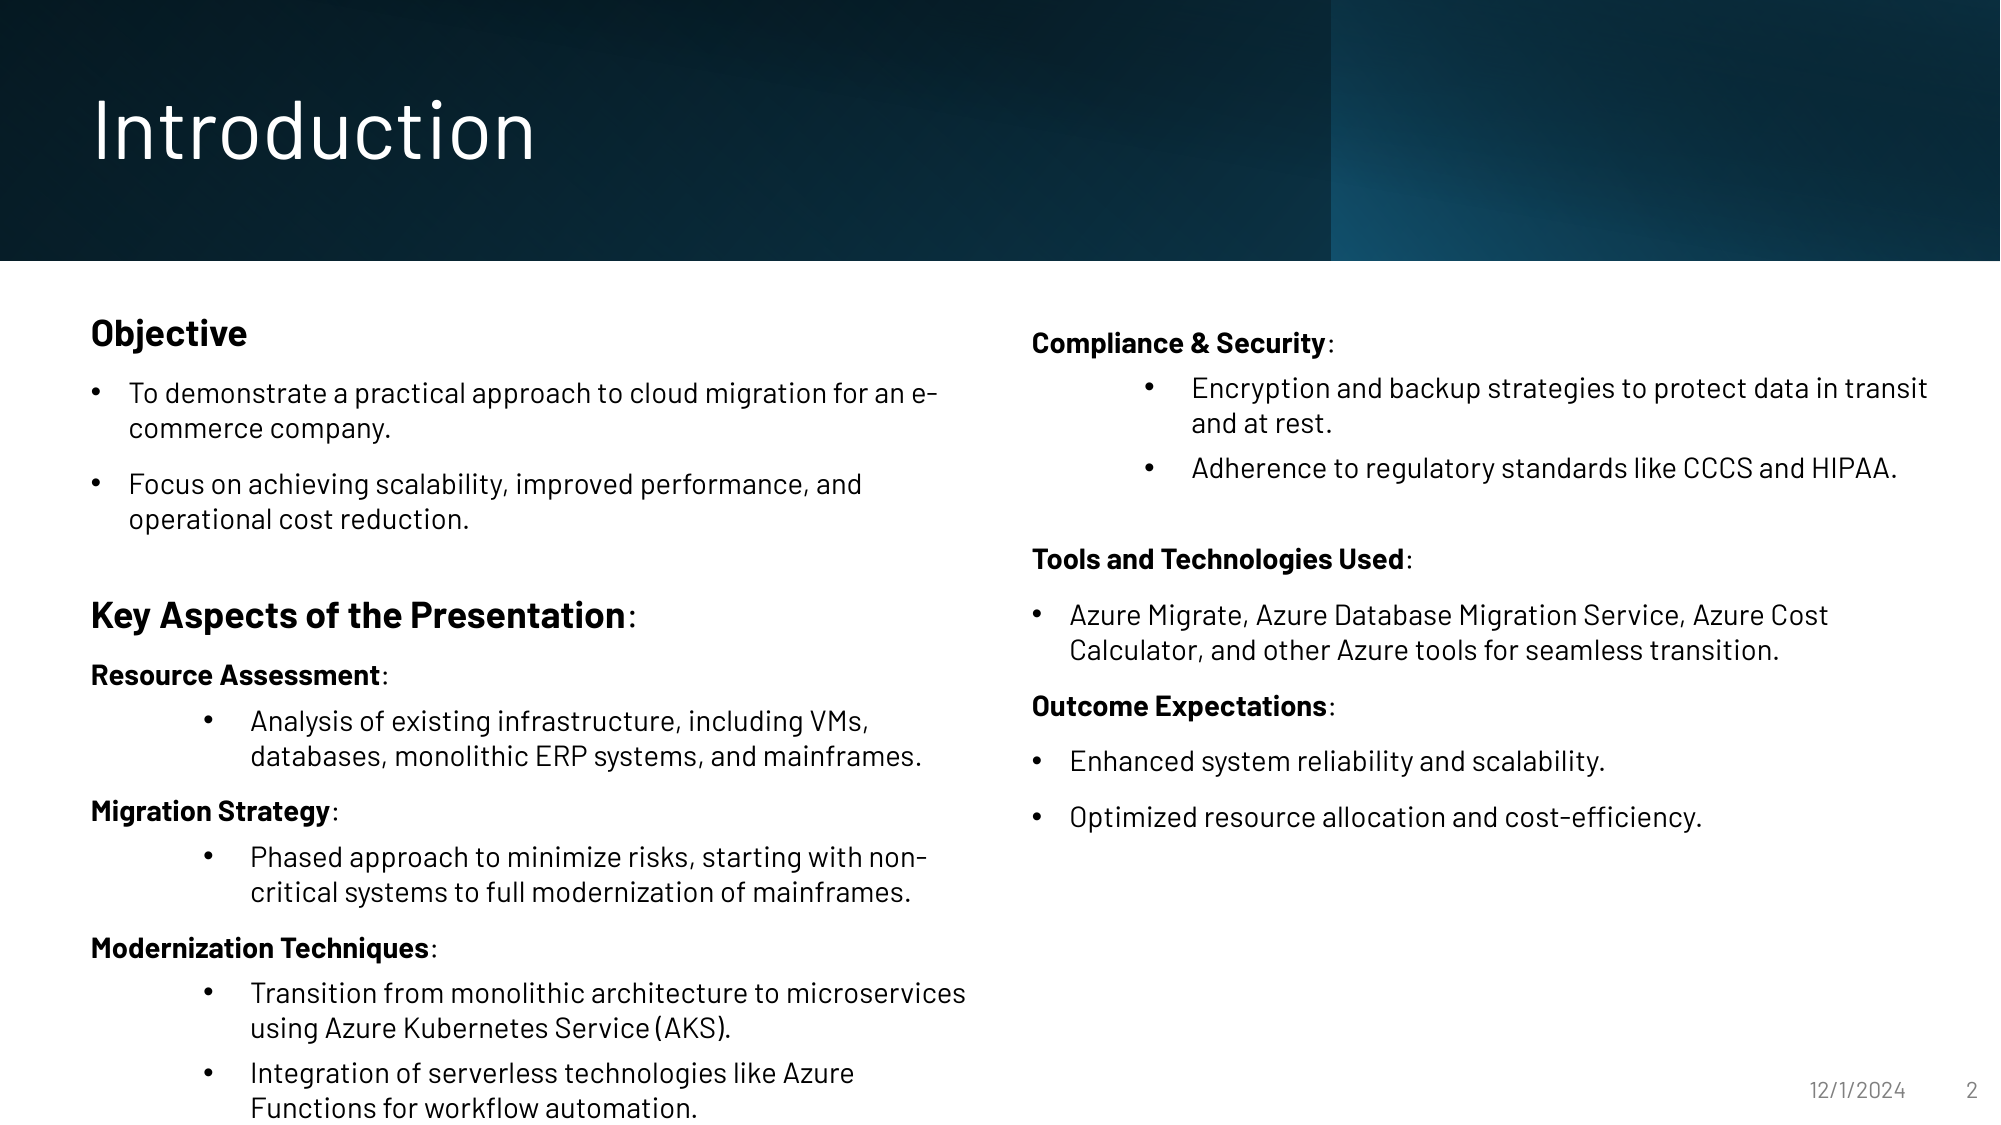

# Introduction
Objective
To demonstrate a practical approach to cloud migration for an e-commerce company.
Focus on achieving scalability, improved performance, and operational cost reduction.
Key Aspects of the Presentation:
Resource Assessment:
Analysis of existing infrastructure, including VMs, databases, monolithic ERP systems, and mainframes.
Migration Strategy:
Phased approach to minimize risks, starting with non-critical systems to full modernization of mainframes.
Modernization Techniques:
Transition from monolithic architecture to microservices using Azure Kubernetes Service (AKS).
Integration of serverless technologies like Azure Functions for workflow automation.

Compliance & Security:
Encryption and backup strategies to protect data in transit and at rest.
Adherence to regulatory standards like CCCS and HIPAA.
Tools and Technologies Used:
Azure Migrate, Azure Database Migration Service, Azure Cost Calculator, and other Azure tools for seamless transition.
Outcome Expectations:
Enhanced system reliability and scalability.
Optimized resource allocation and cost-efficiency.

12/1/2024
2